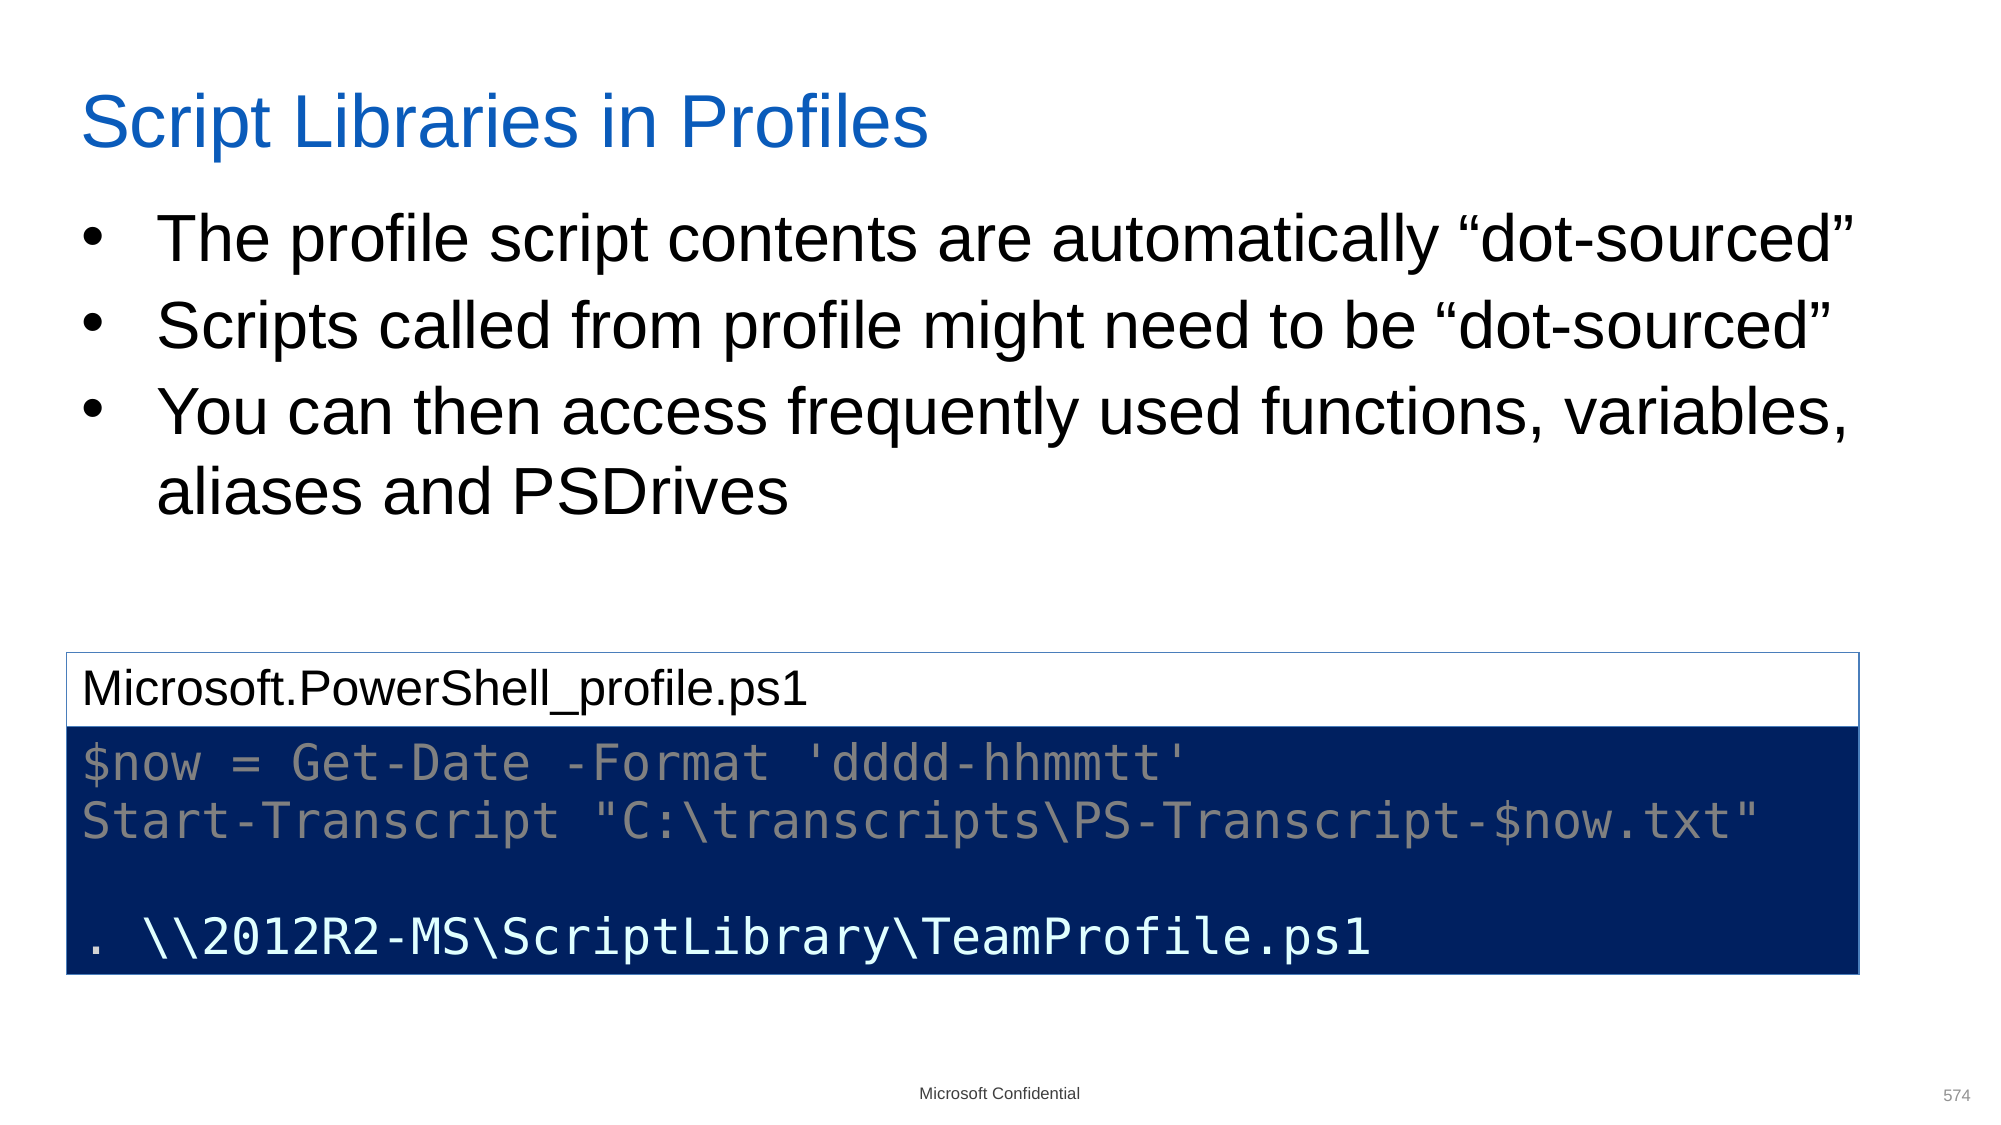

# Script Libraries in Profiles
The profile script contents are automatically “dot-sourced”
Scripts called from profile might need to be “dot-sourced”
You can then access frequently used functions, variables, aliases and PSDrives

| Microsoft.PowerShell\_profile.ps1 |
| --- |
| $now = Get-Date -Format 'dddd-hhmmtt' Start-Transcript "C:\transcripts\PS-Transcript-$now.txt" . \\2012R2-MS\ScriptLibrary\TeamProfile.ps1 |
574